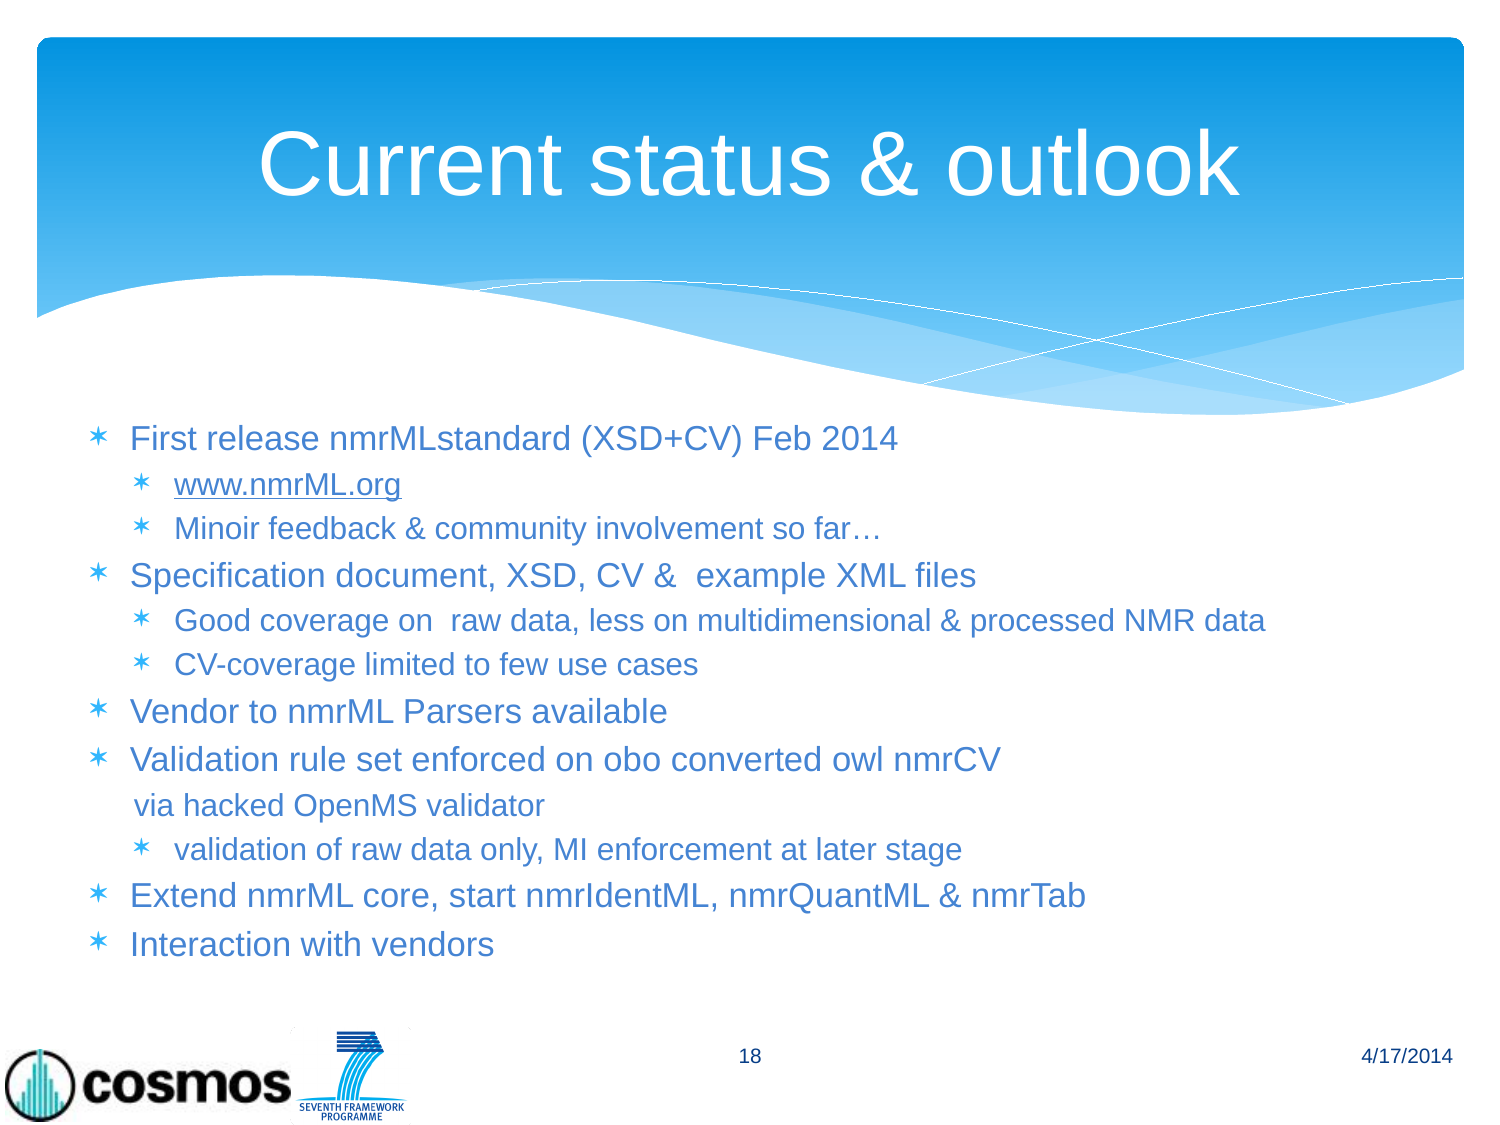

# Current status & outlook
First release nmrMLstandard (XSD+CV) Feb 2014
www.nmrML.org
Minoir feedback & community involvement so far…
Specification document, XSD, CV &  example XML files
Good coverage on  raw data, less on multidimensional & processed NMR data
CV-coverage limited to few use cases
Vendor to nmrML Parsers available
Validation rule set enforced on obo converted owl nmrCV
	via hacked OpenMS validator
	validation of raw data only, MI enforcement at later stage
Extend nmrML core, start nmrIdentML, nmrQuantML & nmrTab
Interaction with vendors

18
4/17/2014